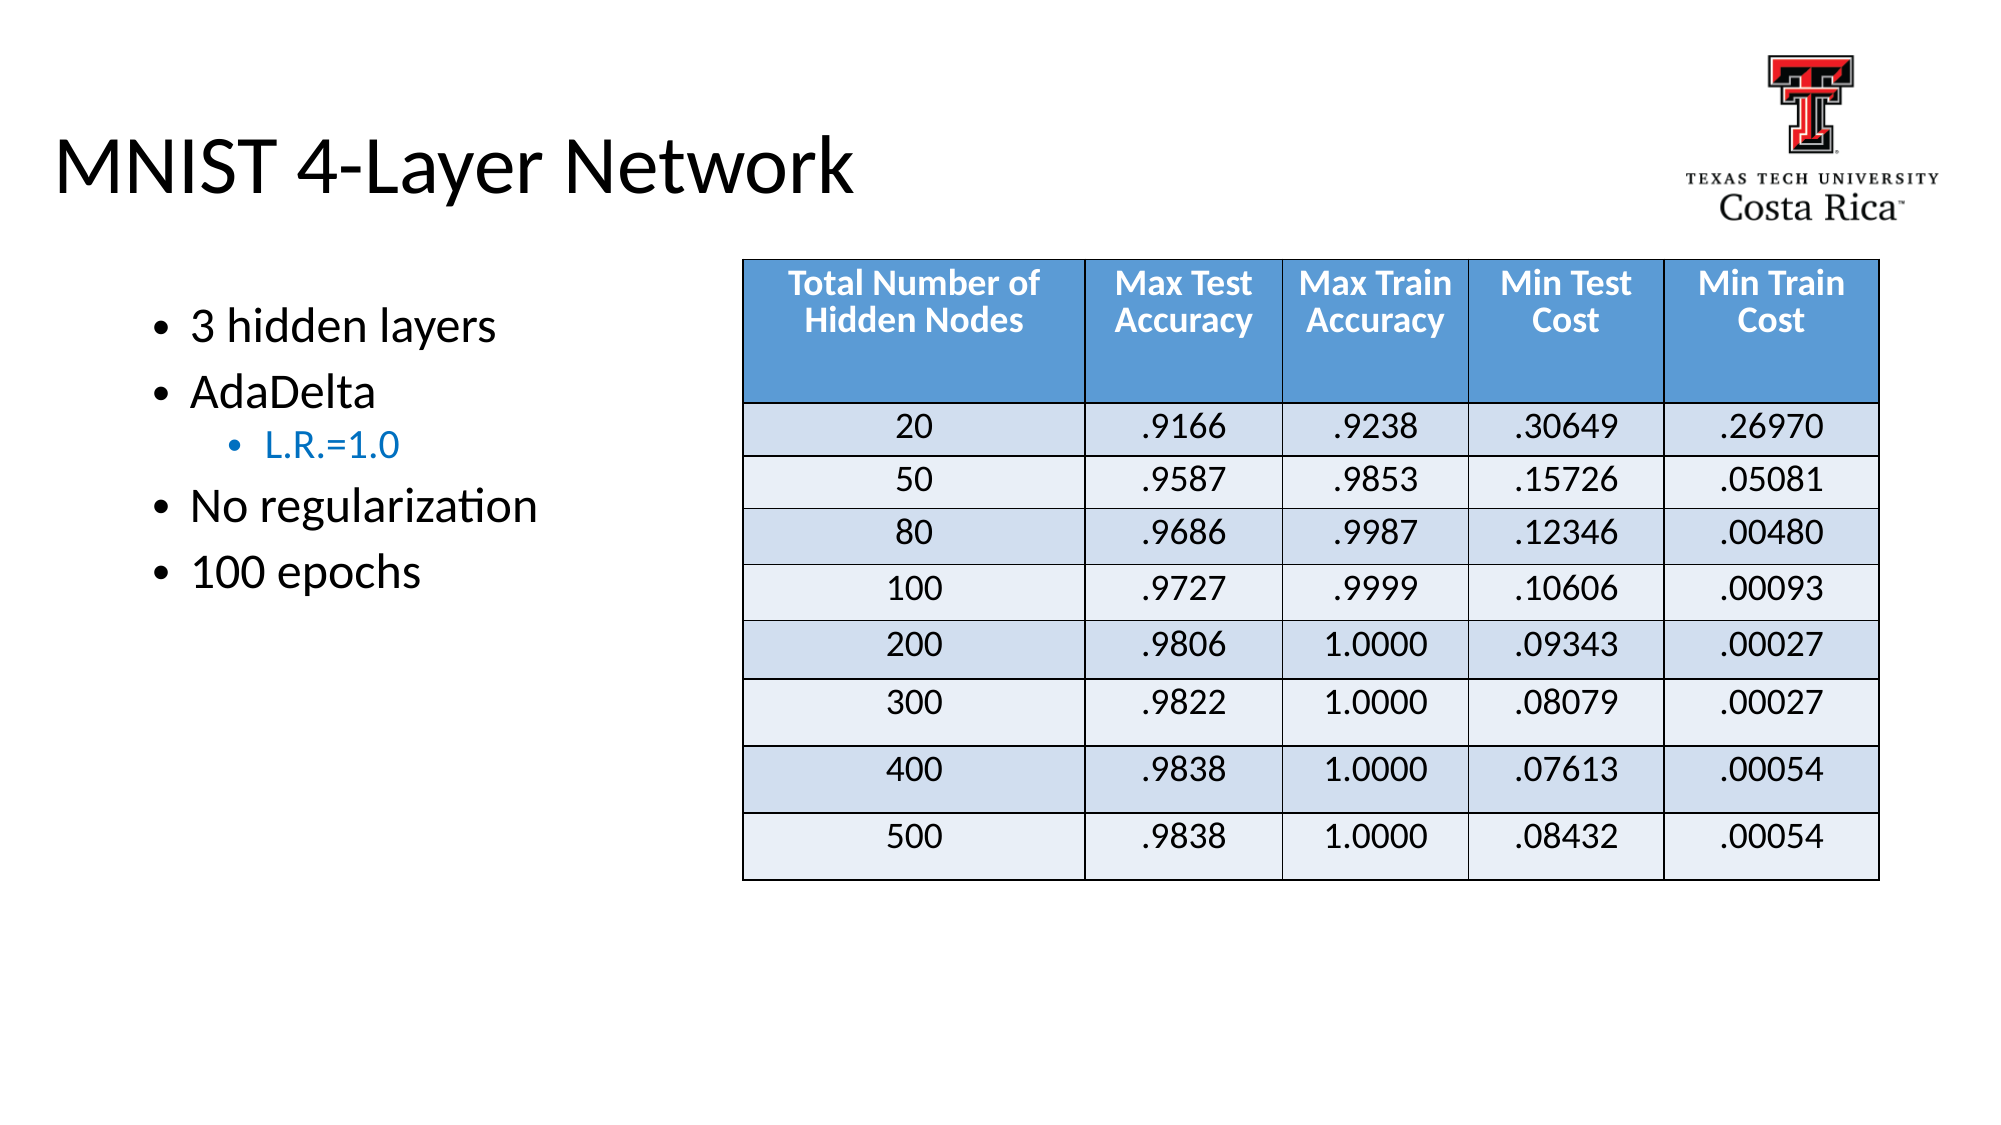

# MNIST 4-Layer Network
| Total Number of Hidden Nodes | Max Test Accuracy | Max Train Accuracy | Min Test Cost | Min Train Cost |
| --- | --- | --- | --- | --- |
| 20 | .9166 | .9238 | .30649 | .26970 |
| 50 | .9587 | .9853 | .15726 | .05081 |
| 80 | .9686 | .9987 | .12346 | .00480 |
| 100 | .9727 | .9999 | .10606 | .00093 |
| 200 | .9806 | 1.0000 | .09343 | .00027 |
| 300 | .9822 | 1.0000 | .08079 | .00027 |
| 400 | .9838 | 1.0000 | .07613 | .00054 |
| 500 | .9838 | 1.0000 | .08432 | .00054 |
3 hidden layers
AdaDelta
L.R.=1.0
No regularization
100 epochs